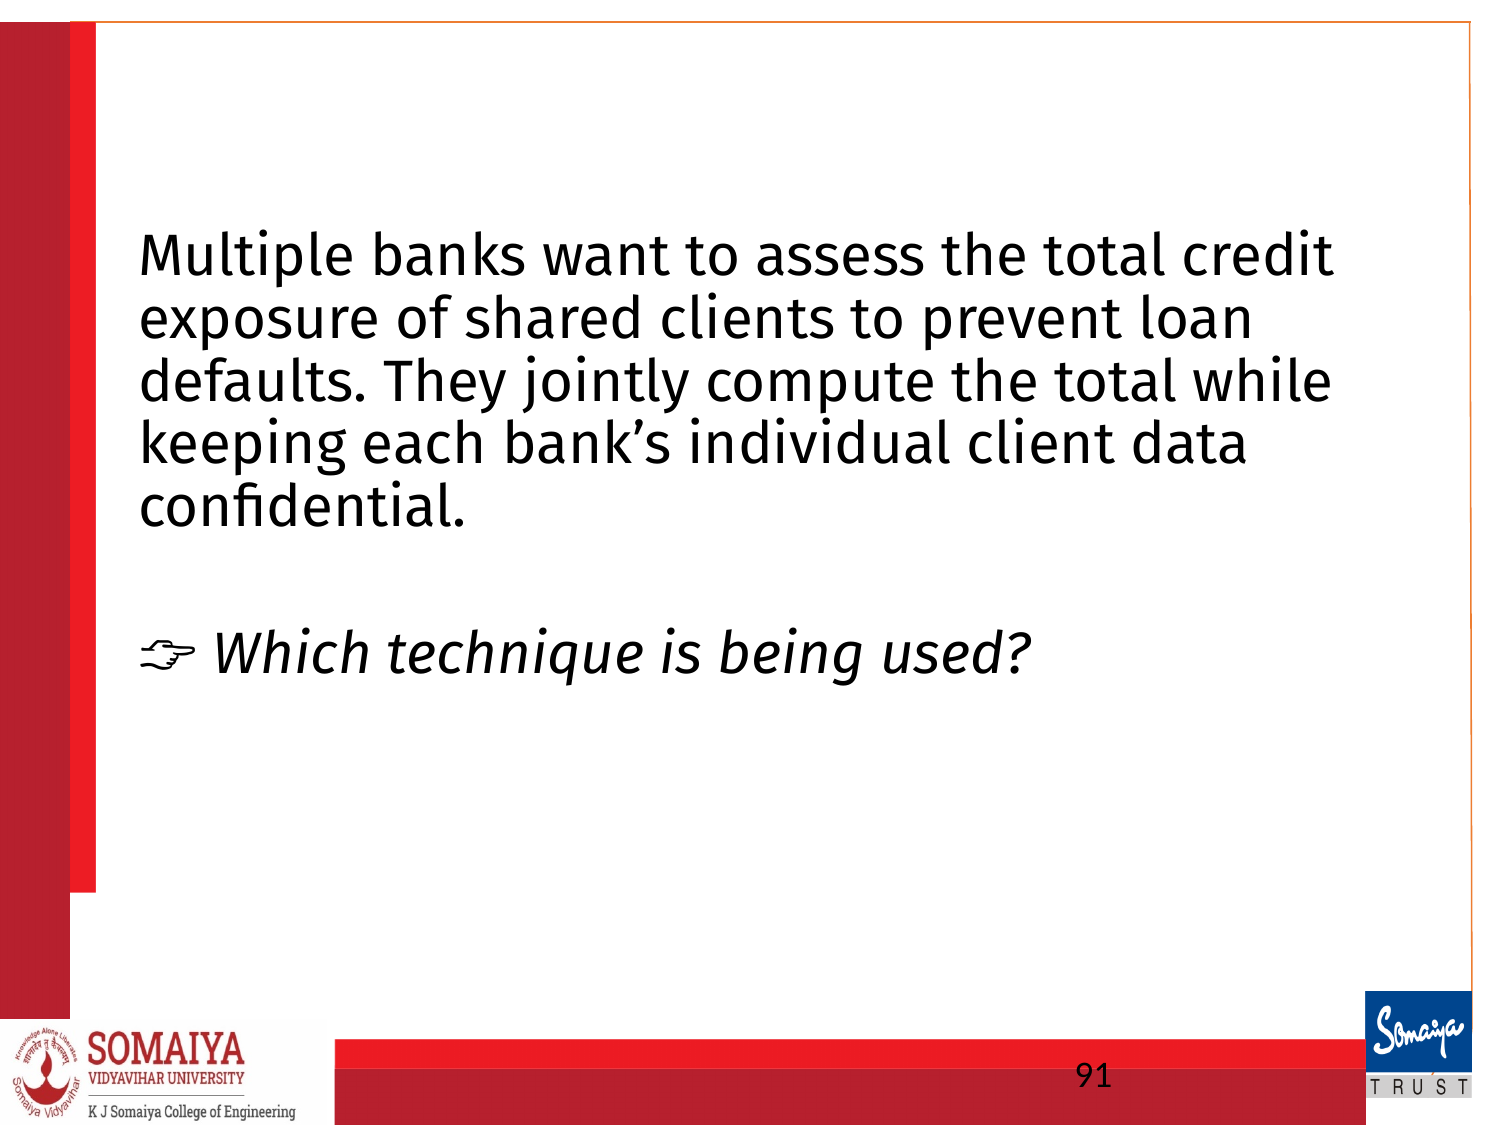

#
Multiple banks want to assess the total credit exposure of shared clients to prevent loan defaults. They jointly compute the total while keeping each bank’s individual client data confidential.
👉 Which technique is being used?
91